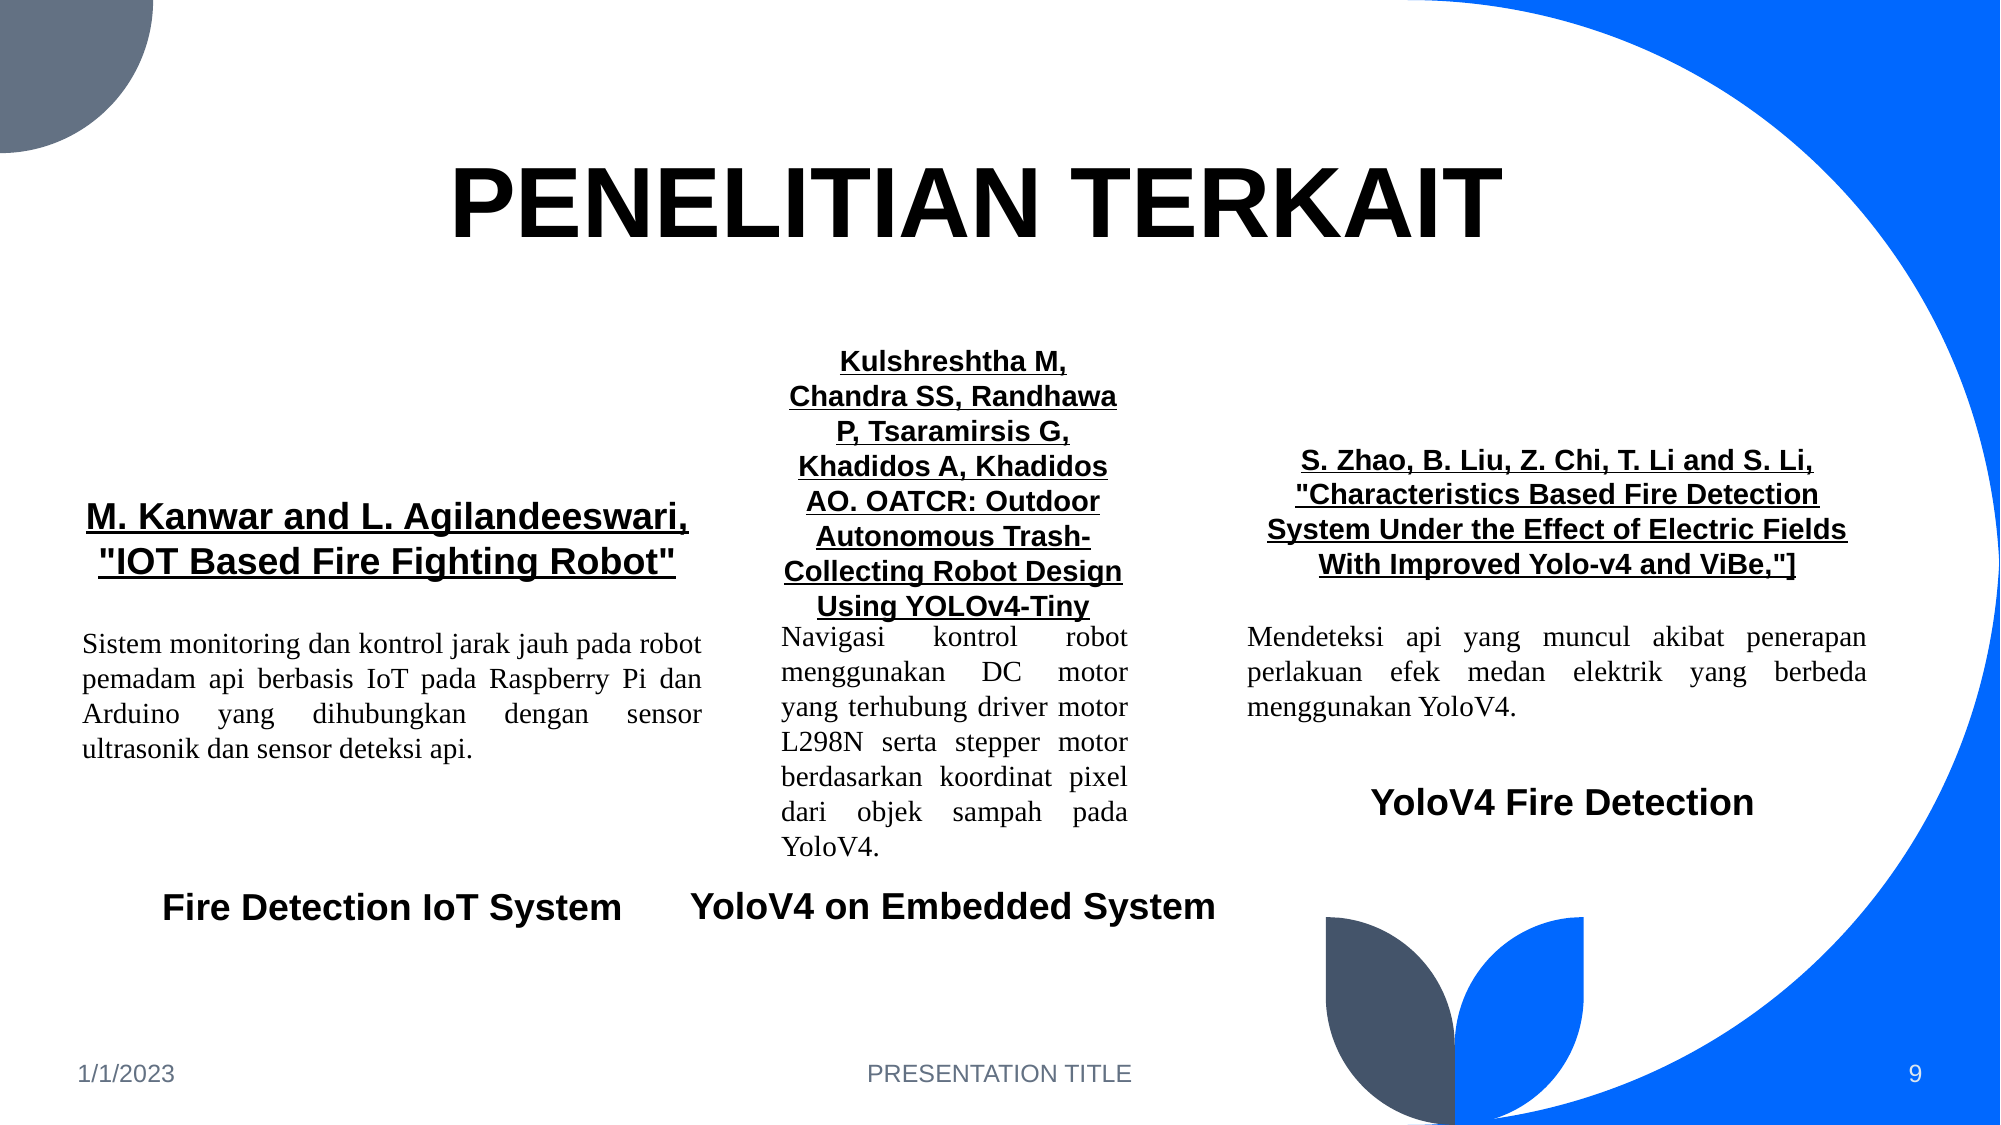

# PENELITIAN TERKAIT

Kulshreshtha M, Chandra SS, Randhawa P, Tsaramirsis G, Khadidos A, Khadidos AO. OATCR: Outdoor Autonomous Trash-Collecting Robot Design Using YOLOv4-Tiny
S. Zhao, B. Liu, Z. Chi, T. Li and S. Li, "Characteristics Based Fire Detection System Under the Effect of Electric Fields With Improved Yolo-v4 and ViBe,"]

M. Kanwar and L. Agilandeeswari, "IOT Based Fire Fighting Robot"
Navigasi kontrol robot menggunakan DC motor yang terhubung driver motor L298N serta stepper motor berdasarkan koordinat pixel dari objek sampah pada YoloV4.
Mendeteksi api yang muncul akibat penerapan perlakuan efek medan elektrik yang berbeda menggunakan YoloV4.
Sistem monitoring dan kontrol jarak jauh pada robot pemadam api berbasis IoT pada Raspberry Pi dan Arduino yang dihubungkan dengan sensor ultrasonik dan sensor deteksi api.
YoloV4 Fire Detection
YoloV4 on Embedded System
Fire Detection IoT System
1/1/2023
PRESENTATION TITLE
9